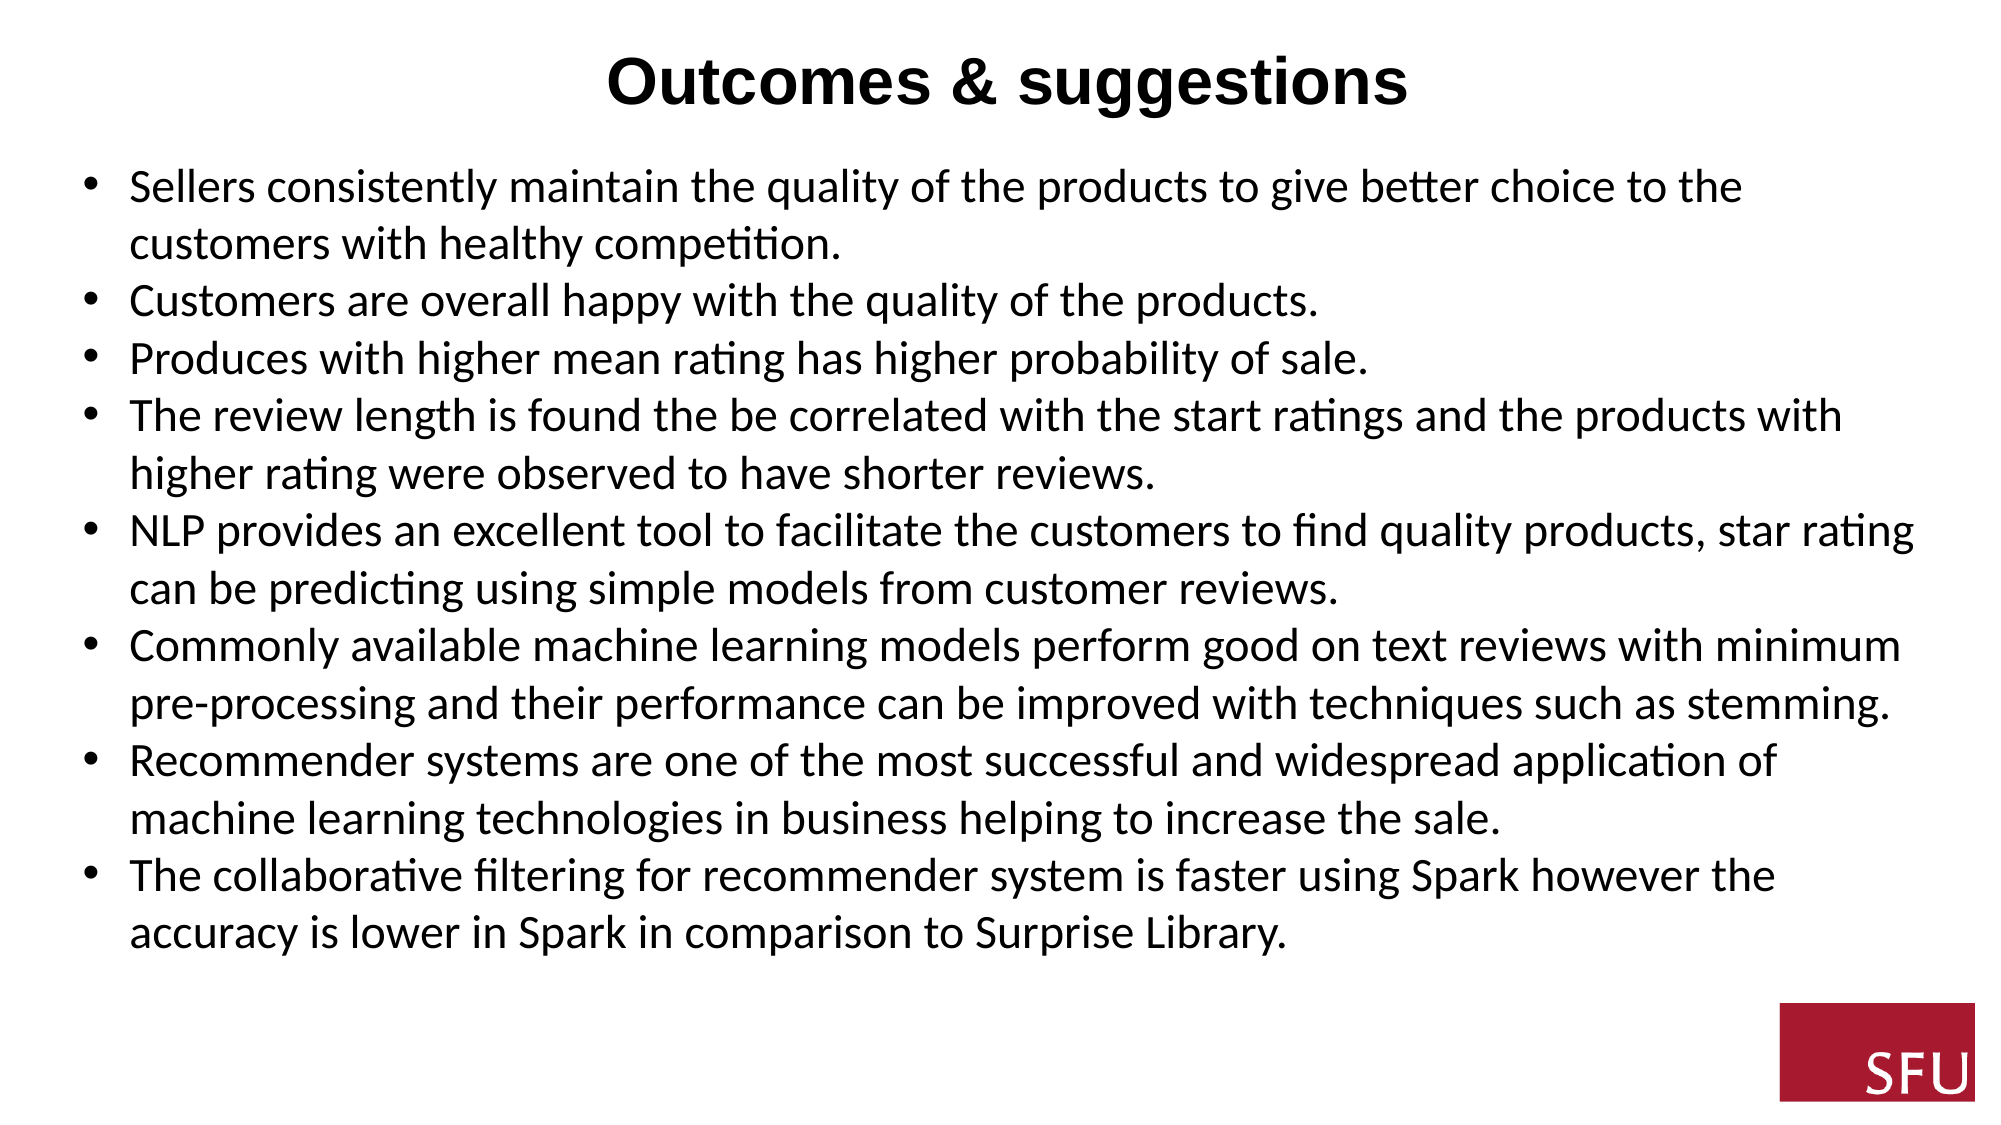

Outcomes & suggestions
Sellers consistently maintain the quality of the products to give better choice to the customers with healthy competition.
Customers are overall happy with the quality of the products.
Produces with higher mean rating has higher probability of sale.
The review length is found the be correlated with the start ratings and the products with higher rating were observed to have shorter reviews.
NLP provides an excellent tool to facilitate the customers to find quality products, star rating can be predicting using simple models from customer reviews.
Commonly available machine learning models perform good on text reviews with minimum pre-processing and their performance can be improved with techniques such as stemming.
Recommender systems are one of the most successful and widespread application of machine learning technologies in business helping to increase the sale.
The collaborative filtering for recommender system is faster using Spark however the accuracy is lower in Spark in comparison to Surprise Library.